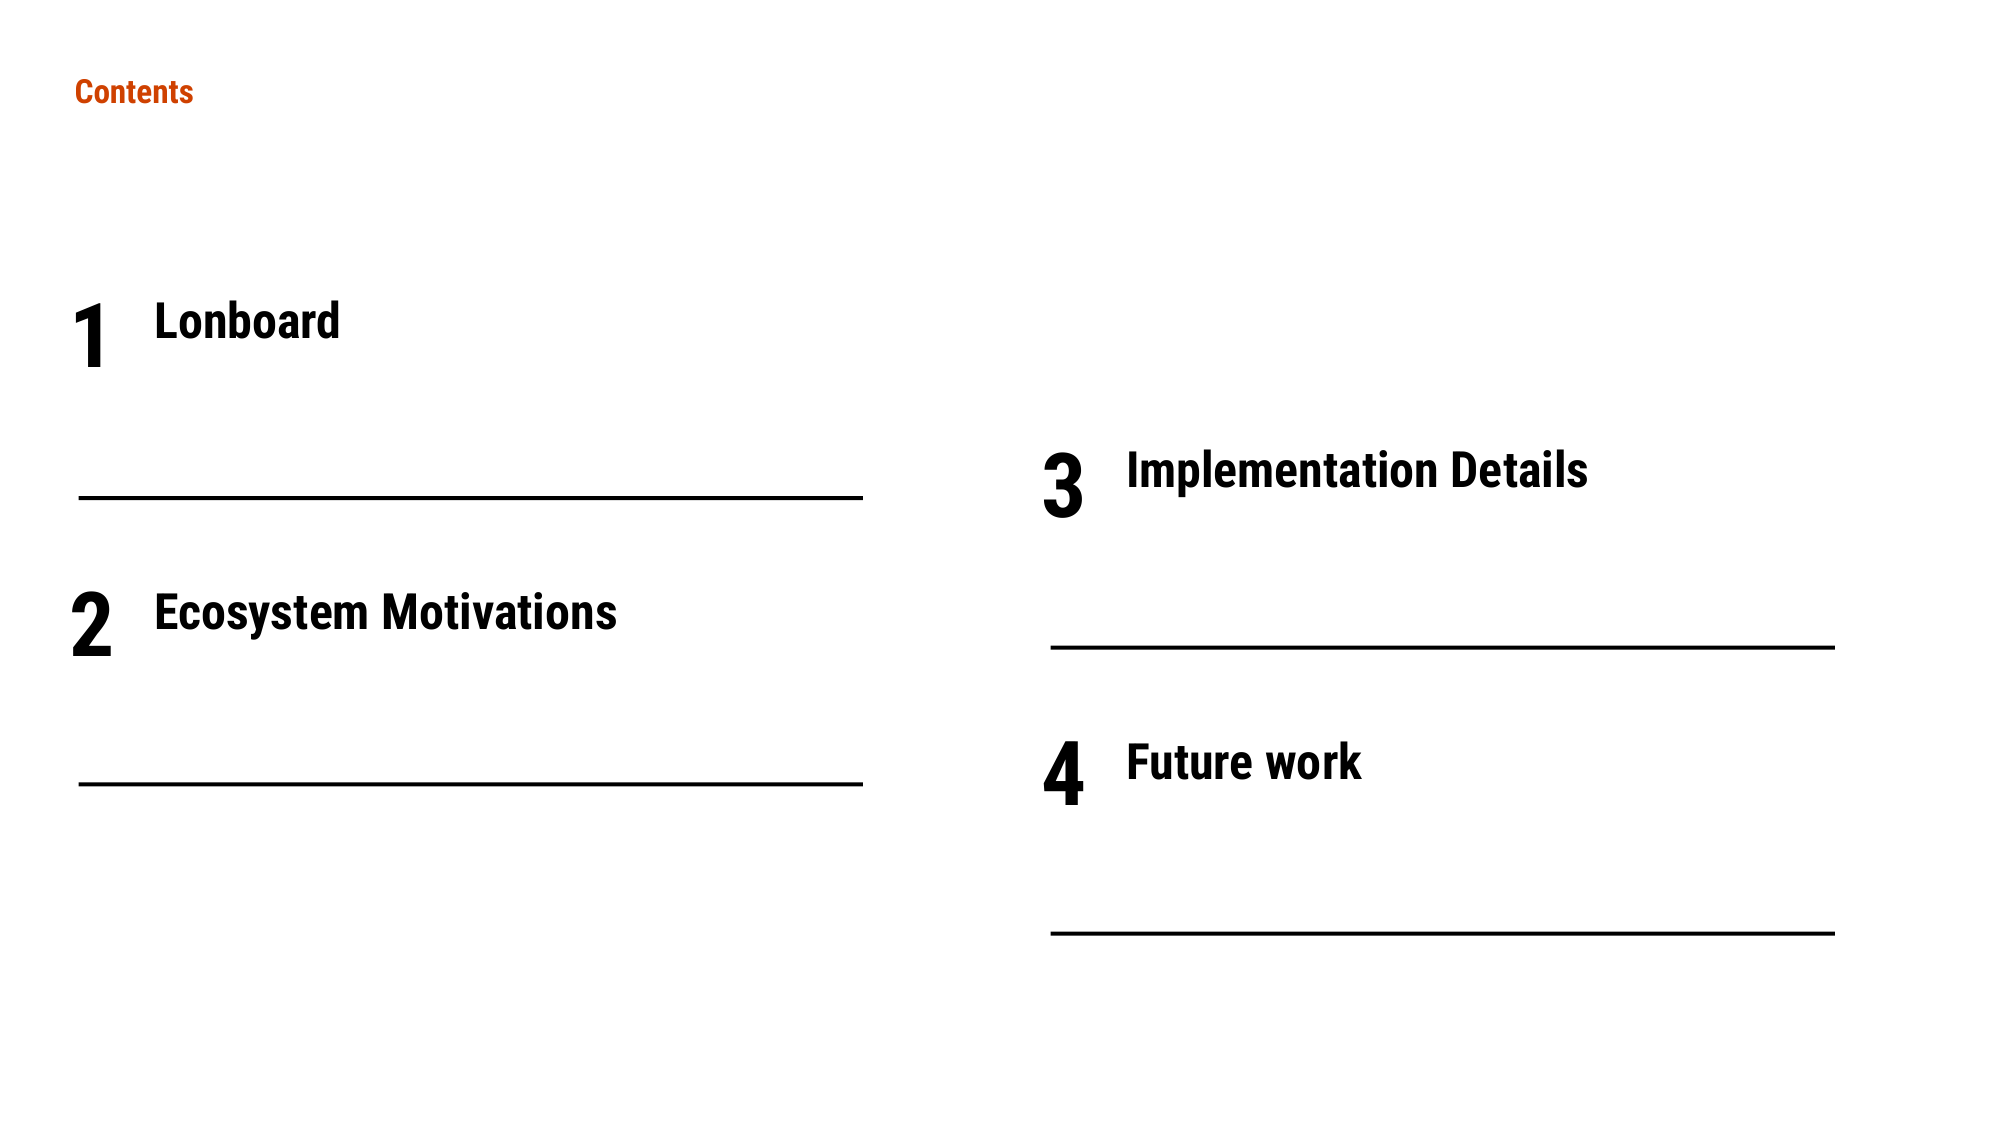

# Lonboard
Implementation Details
Ecosystem Motivations
Future work